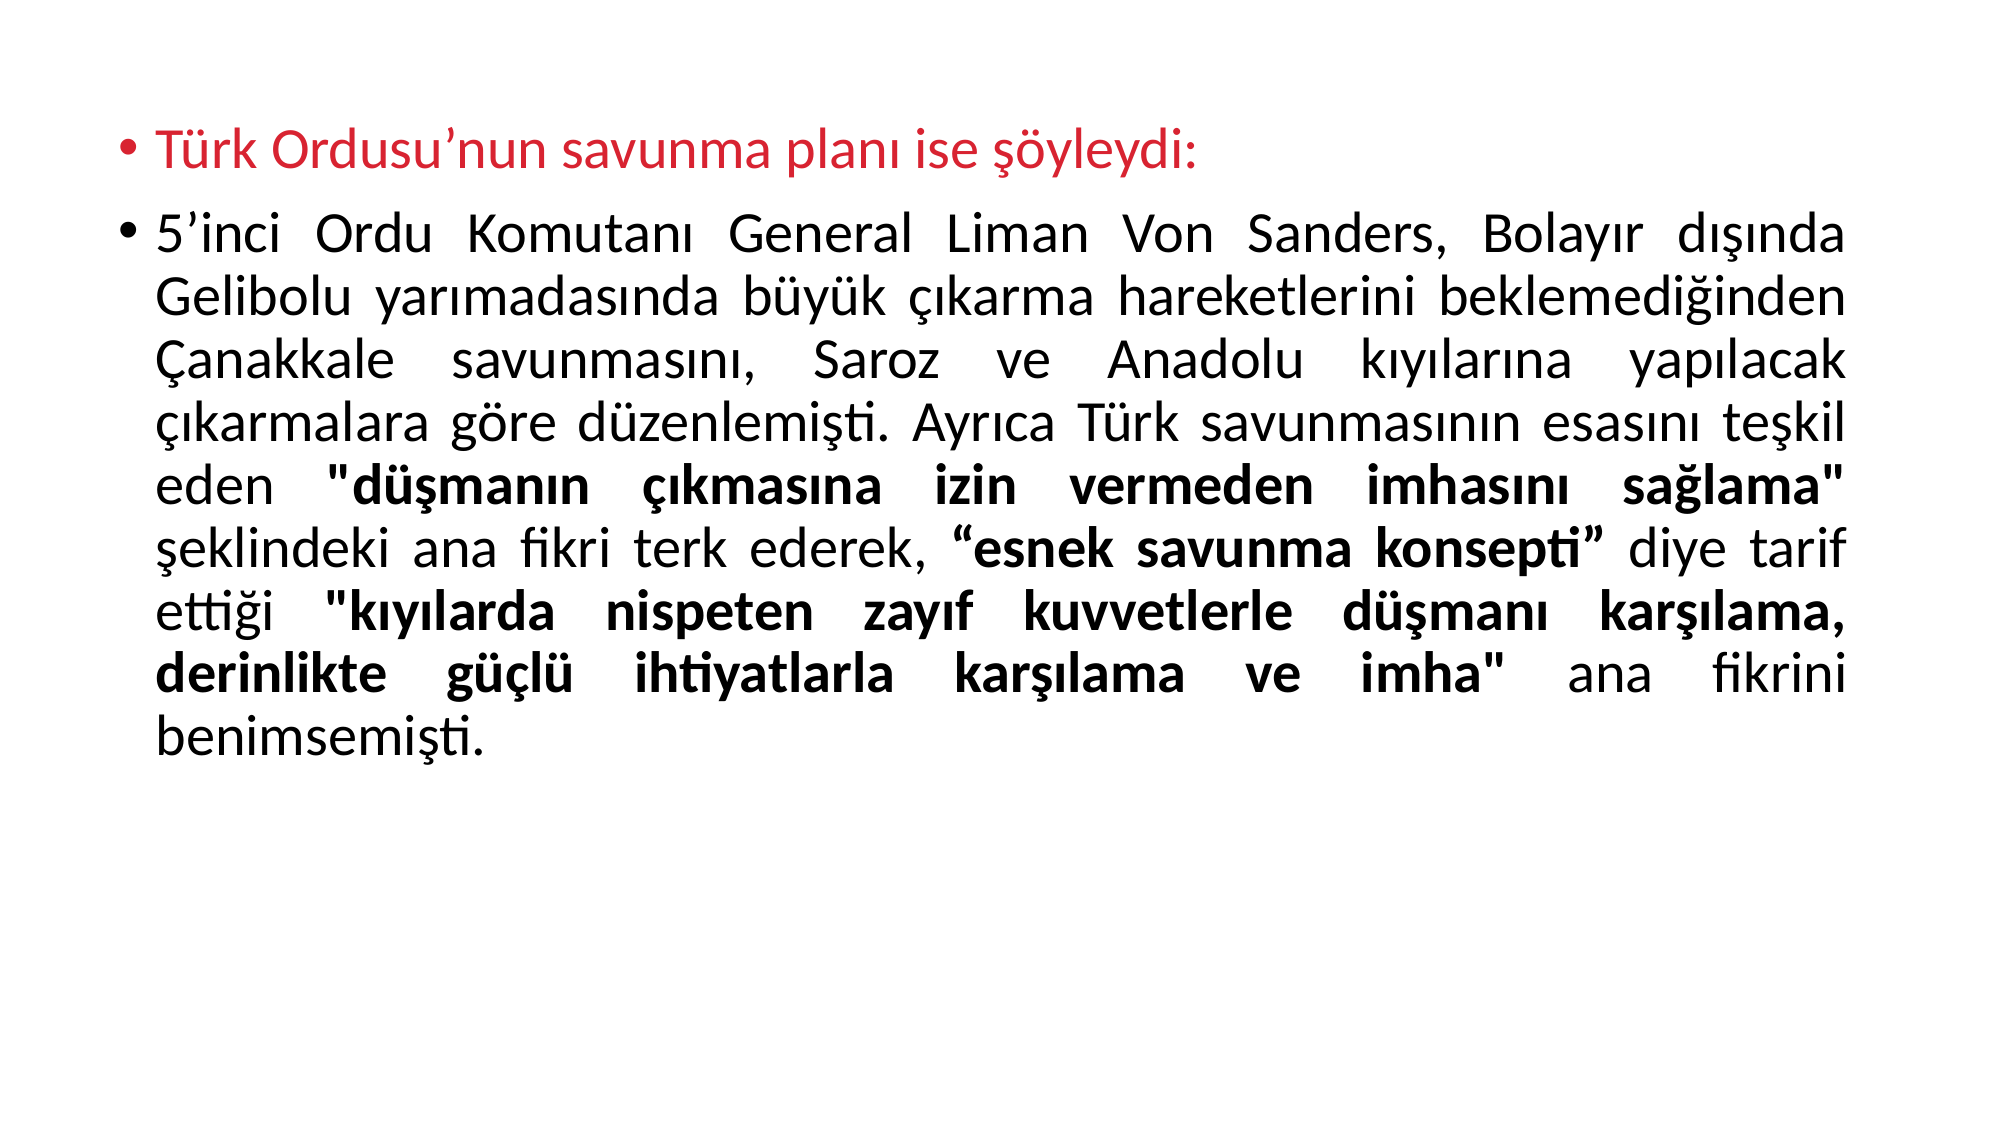

Türk Ordusu’nun savunma planı ise şöyleydi:
5’inci Ordu Komutanı General Liman Von Sanders, Bolayır dışında Gelibolu yarımadasında büyük çıkarma hareketlerini beklemediğinden Çanakkale savunmasını, Saroz ve Anadolu kıyılarına yapılacak çıkarmalara göre düzenlemişti. Ayrıca Türk savunmasının esasını teşkil eden "düşmanın çıkmasına izin vermeden imhasını sağlama" şeklindeki ana fikri terk ederek, “esnek savunma konsepti” diye tarif ettiği "kıyılarda nispeten zayıf kuvvetlerle düşmanı karşılama, derinlikte güçlü ihtiyatlarla karşılama ve imha" ana fikrini benimsemişti.